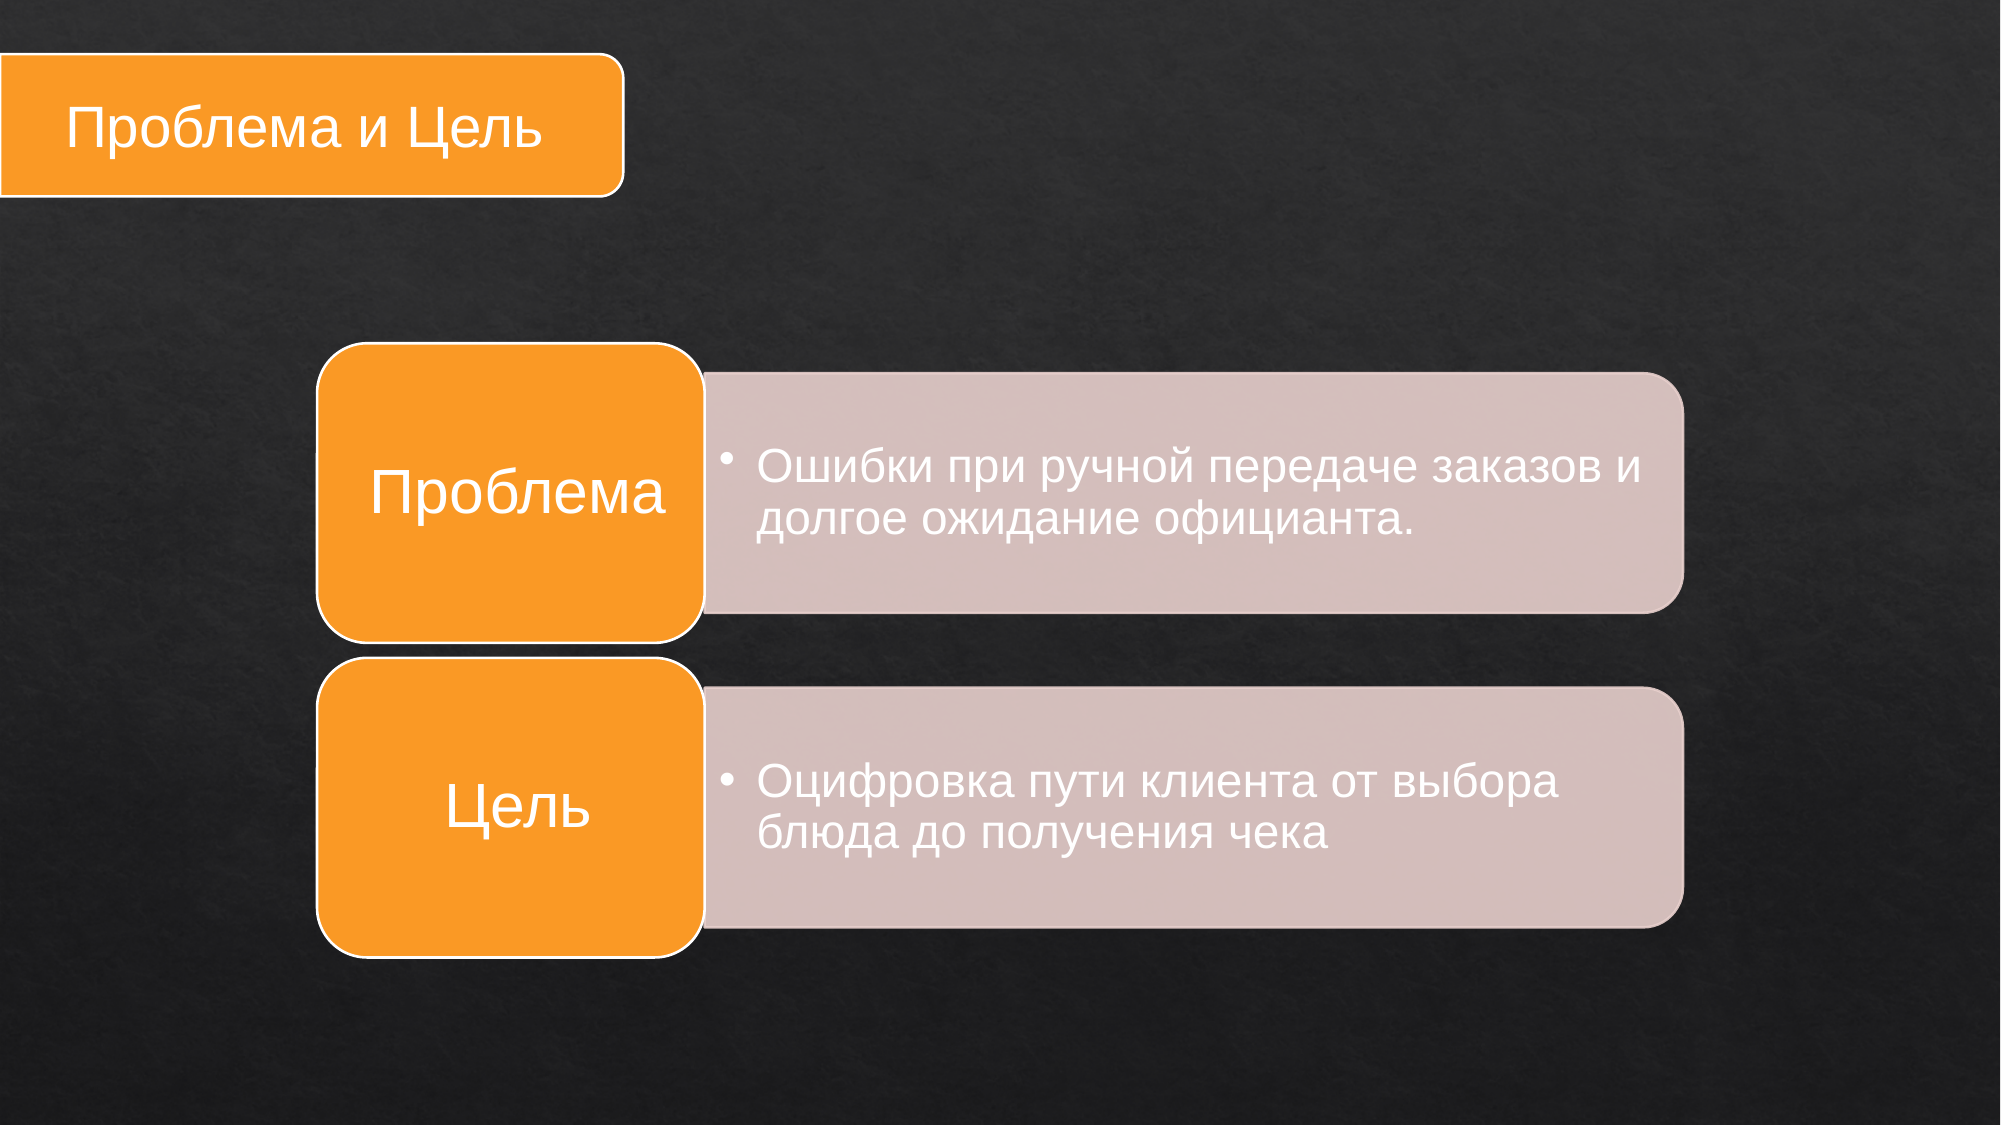

Проблема и Цель
Ошибки при ручной передаче заказов и долгое ожидание официанта.
Проблема
Оцифровка пути клиента от выбора блюда до получения чека
Цель